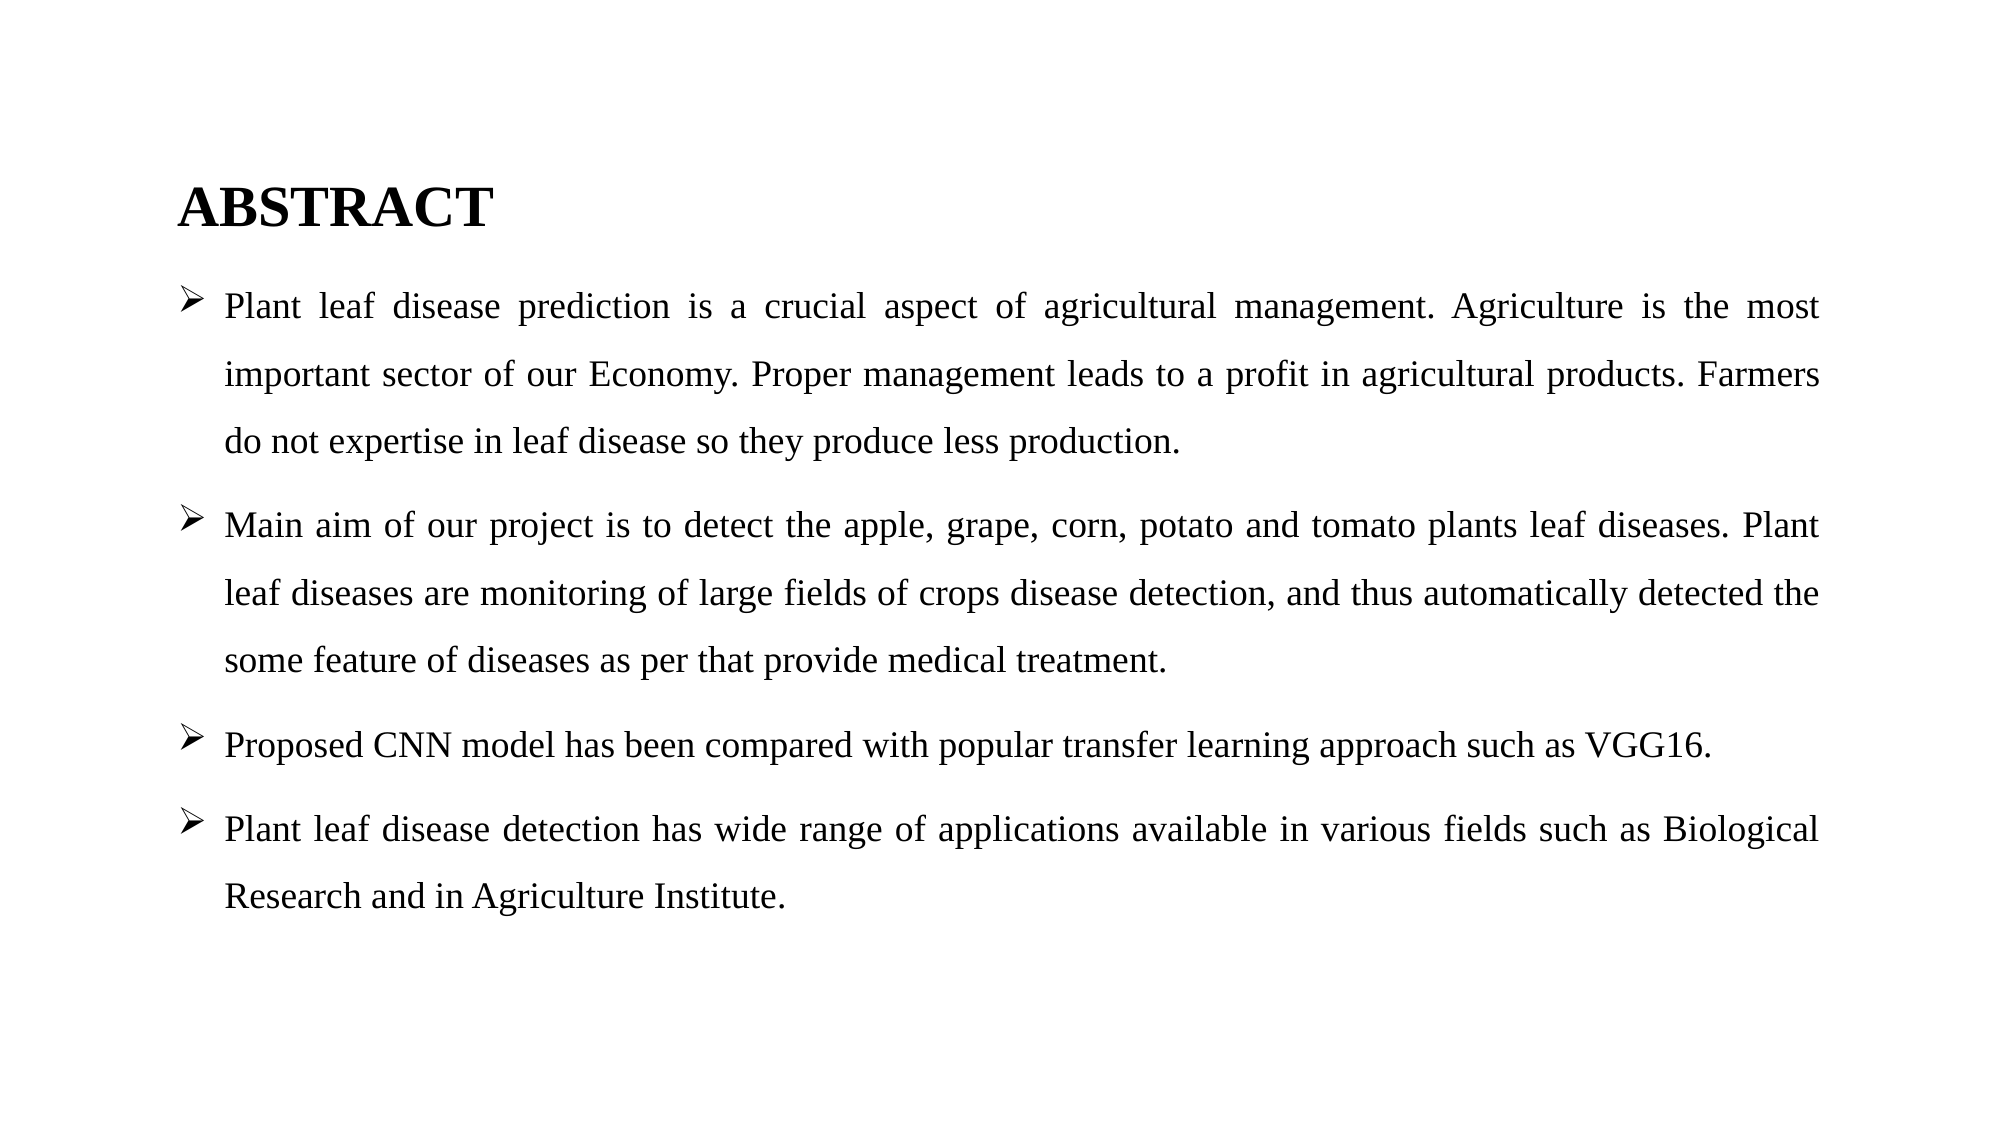

ABSTRACT
Plant leaf disease prediction is a crucial aspect of agricultural management. Agriculture is the most important sector of our Economy. Proper management leads to a profit in agricultural products. Farmers do not expertise in leaf disease so they produce less production.
Main aim of our project is to detect the apple, grape, corn, potato and tomato plants leaf diseases. Plant leaf diseases are monitoring of large fields of crops disease detection, and thus automatically detected the some feature of diseases as per that provide medical treatment.
Proposed CNN model has been compared with popular transfer learning approach such as VGG16.
Plant leaf disease detection has wide range of applications available in various fields such as Biological Research and in Agriculture Institute.